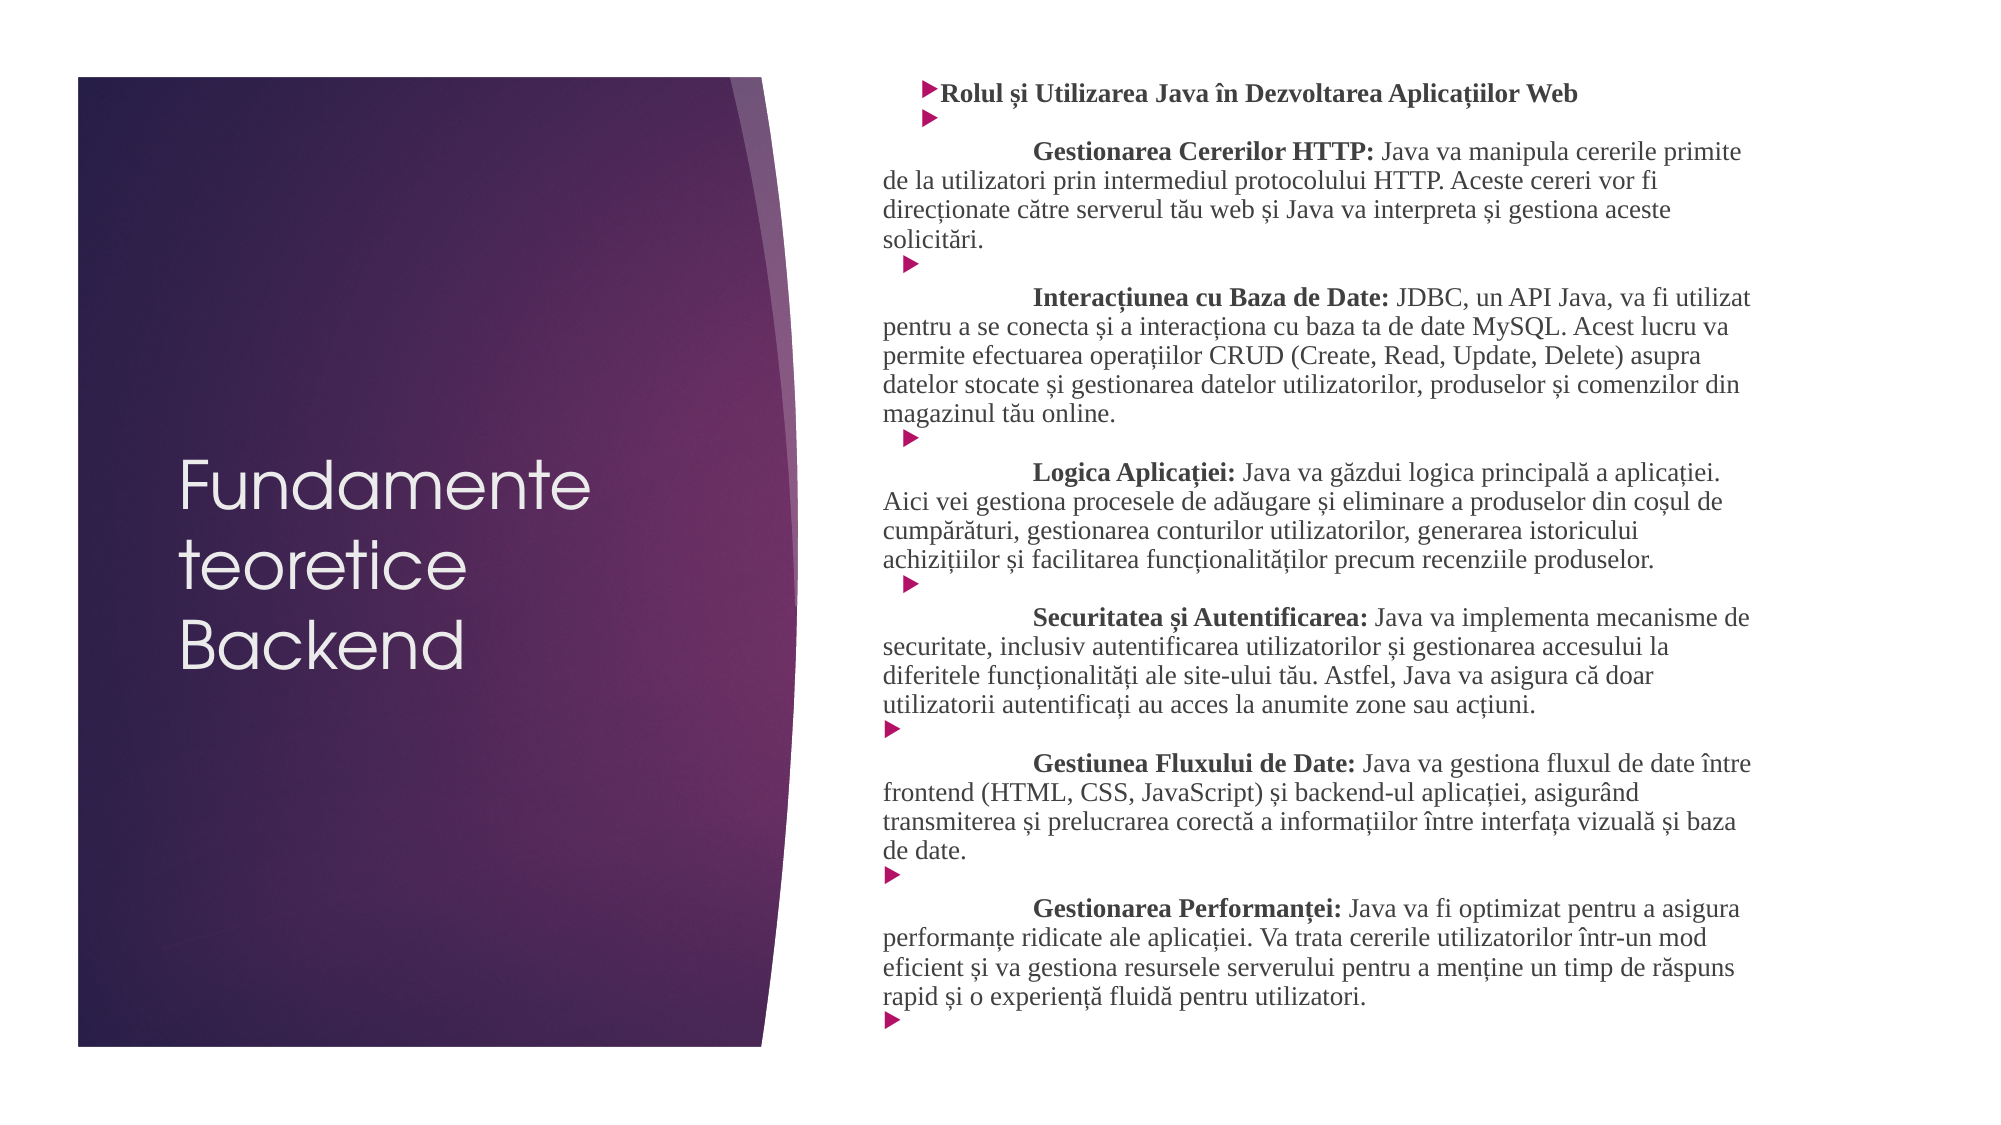

Rolul și Utilizarea Java în Dezvoltarea Aplicațiilor Web

	Gestionarea Cererilor HTTP: Java va manipula cererile primite de la utilizatori prin intermediul protocolului HTTP. Aceste cereri vor fi direcționate către serverul tău web și Java va interpreta și gestiona aceste solicitări.

	Interacțiunea cu Baza de Date: JDBC, un API Java, va fi utilizat pentru a se conecta și a interacționa cu baza ta de date MySQL. Acest lucru va permite efectuarea operațiilor CRUD (Create, Read, Update, Delete) asupra datelor stocate și gestionarea datelor utilizatorilor, produselor și comenzilor din magazinul tău online.

	Logica Aplicației: Java va găzdui logica principală a aplicației. Aici vei gestiona procesele de adăugare și eliminare a produselor din coșul de cumpărături, gestionarea conturilor utilizatorilor, generarea istoricului achizițiilor și facilitarea funcționalităților precum recenziile produselor.

	Securitatea și Autentificarea: Java va implementa mecanisme de securitate, inclusiv autentificarea utilizatorilor și gestionarea accesului la diferitele funcționalități ale site-ului tău. Astfel, Java va asigura că doar utilizatorii autentificați au acces la anumite zone sau acțiuni.

	Gestiunea Fluxului de Date: Java va gestiona fluxul de date între frontend (HTML, CSS, JavaScript) și backend-ul aplicației, asigurând transmiterea și prelucrarea corectă a informațiilor între interfața vizuală și baza de date.

	Gestionarea Performanței: Java va fi optimizat pentru a asigura performanțe ridicate ale aplicației. Va trata cererile utilizatorilor într-un mod eficient și va gestiona resursele serverului pentru a menține un timp de răspuns rapid și o experiență fluidă pentru utilizatori.

# Fundamente teoretice Backend